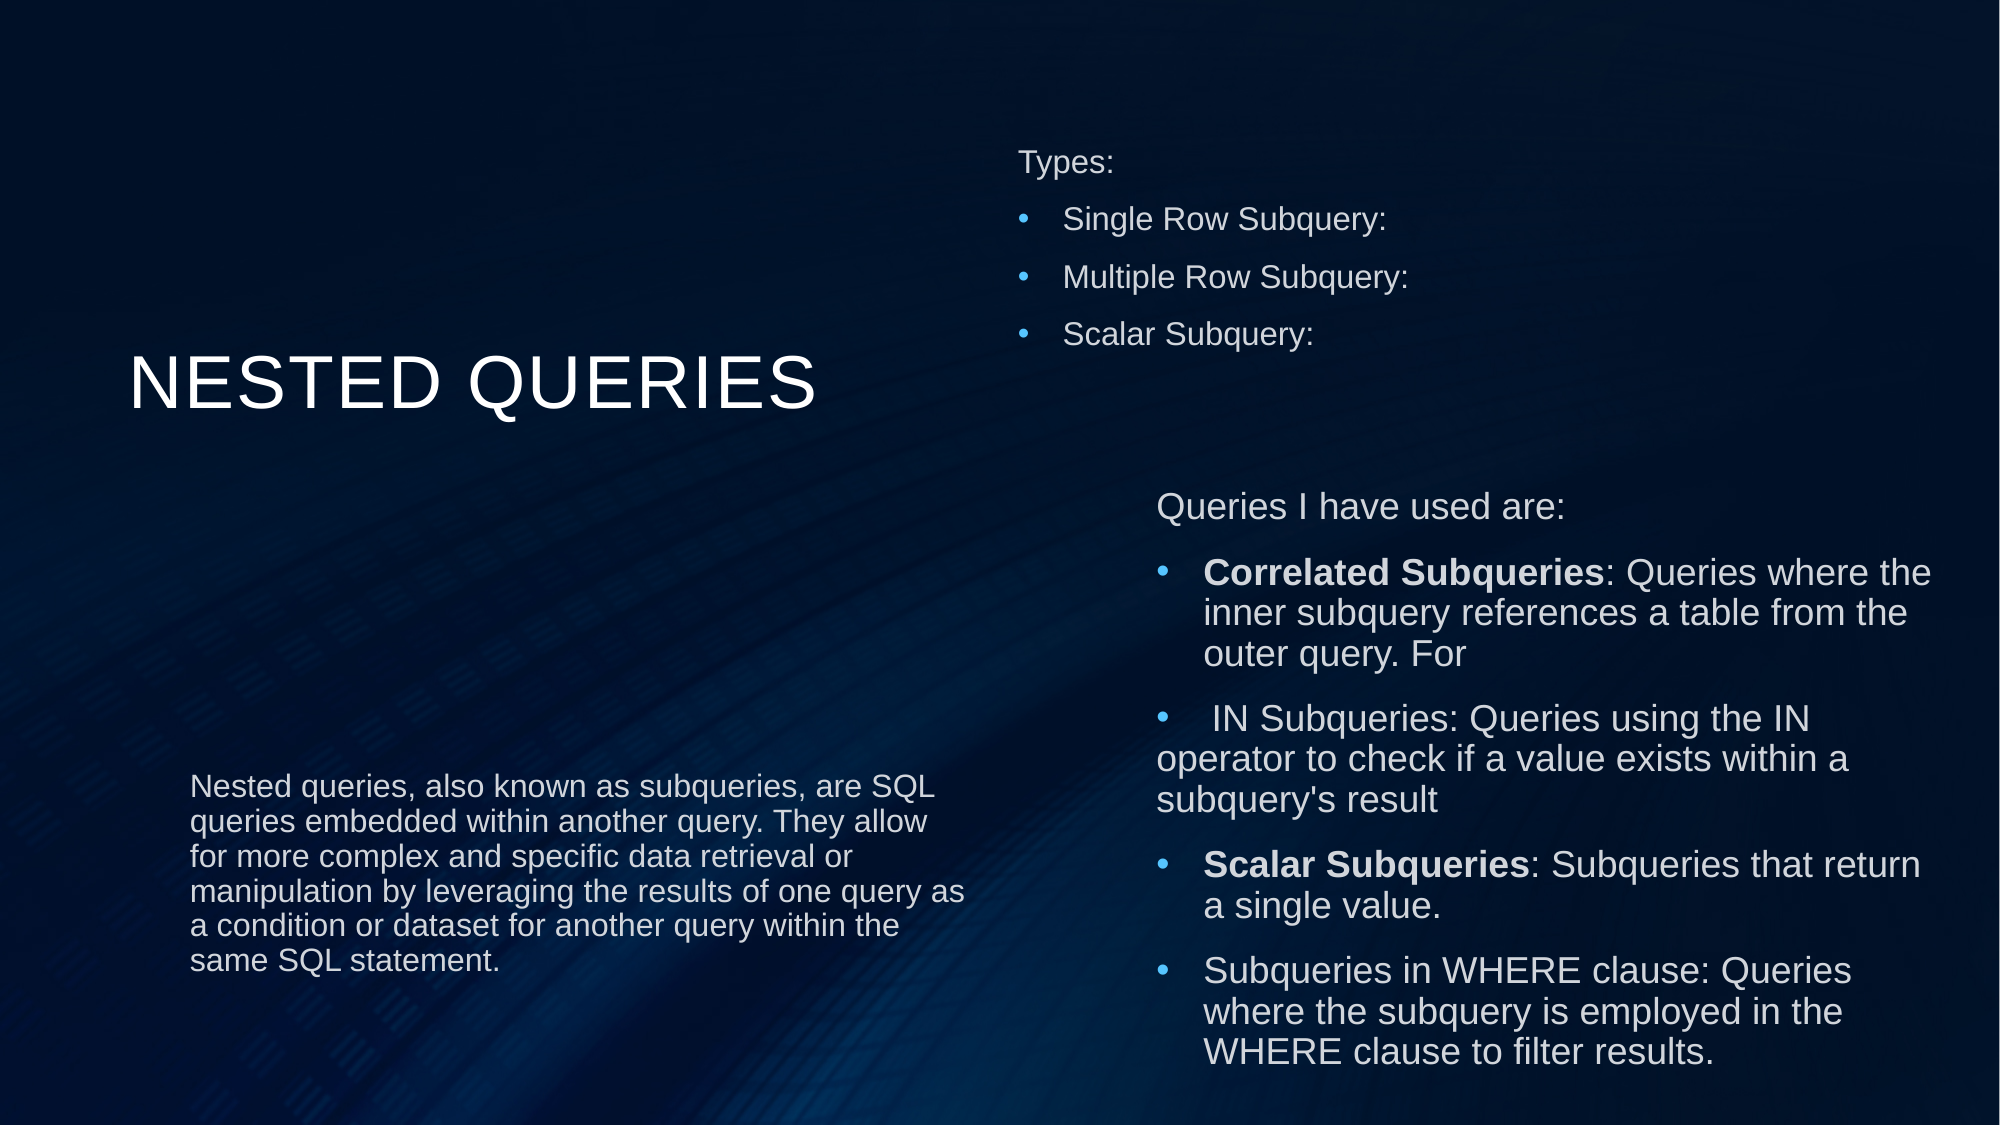

Types:
Single Row Subquery:
Multiple Row Subquery:
Scalar Subquery:
# NESTED QUERIES
Queries I have used are:
Correlated Subqueries: Queries where the inner subquery references a table from the outer query. For
    IN Subqueries: Queries using the IN operator to check if a value exists within a subquery's result
Scalar Subqueries: Subqueries that return a single value.
Subqueries in WHERE clause: Queries where the subquery is employed in the WHERE clause to filter results.

Nested queries, also known as subqueries, are SQL queries embedded within another query. They allow for more complex and specific data retrieval or manipulation by leveraging the results of one query as a condition or dataset for another query within the same SQL statement.